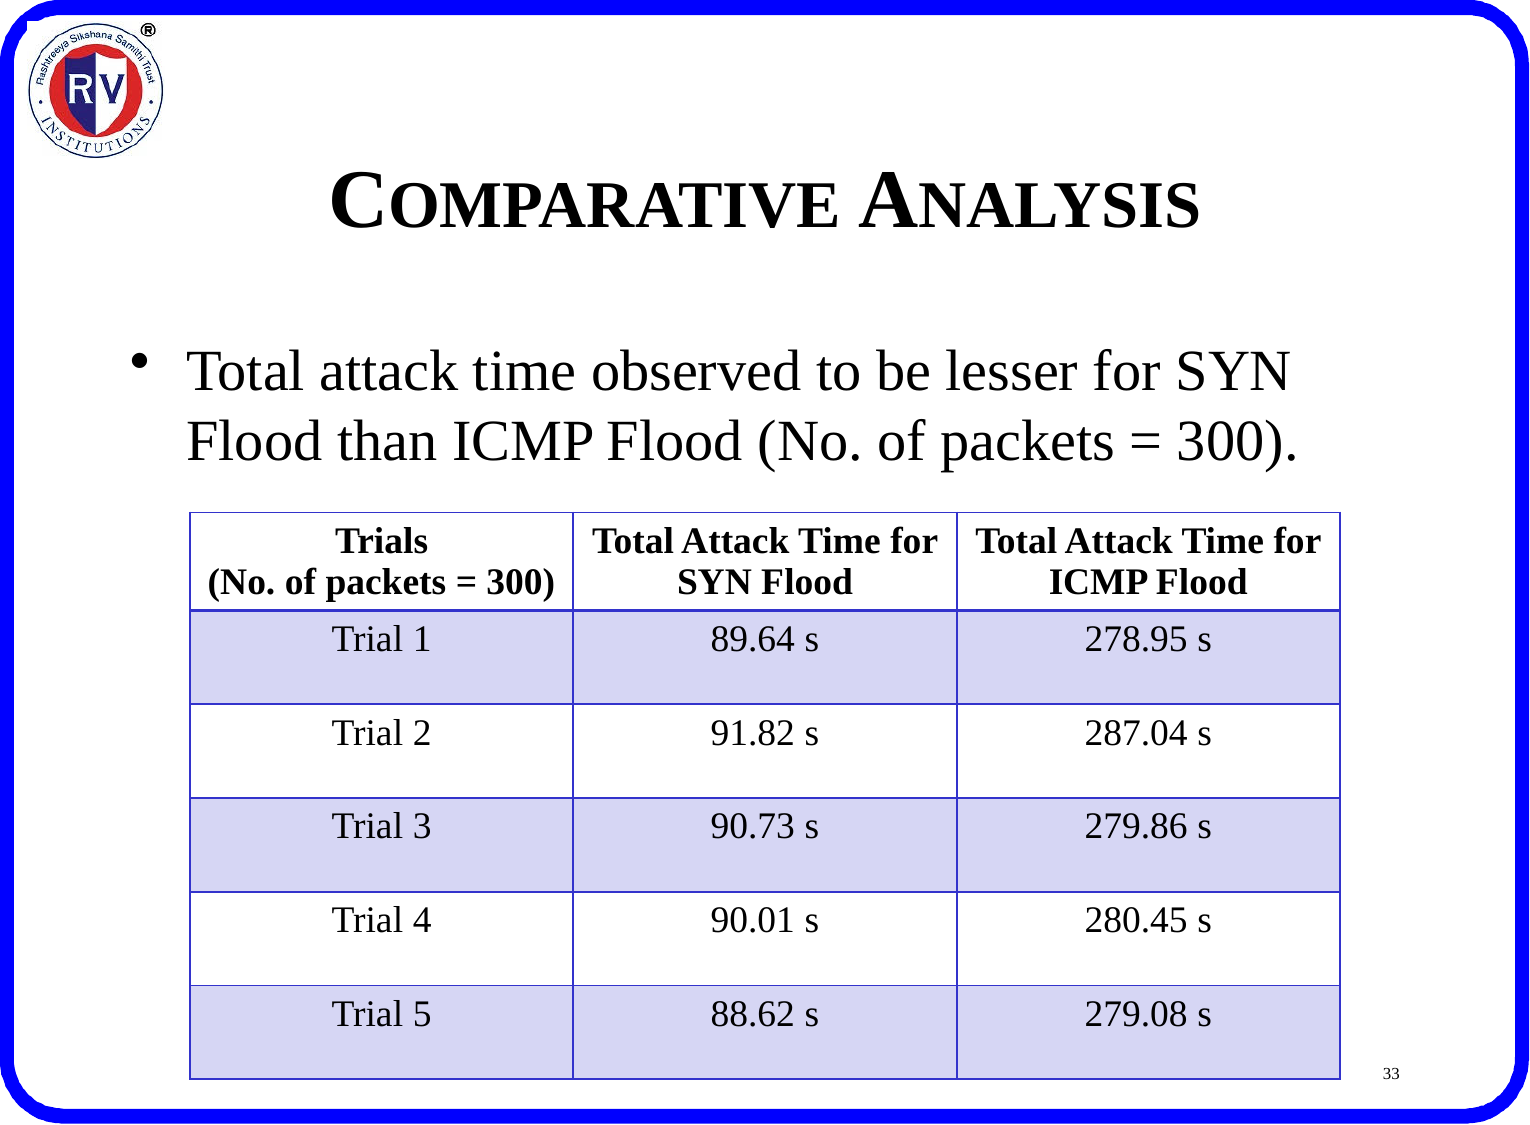

# COMPARATIVE ANALYSIS
Total attack time observed to be lesser for SYN Flood than ICMP Flood (No. of packets = 300).

| Trials (No. of packets = 300) | Total Attack Time for SYN Flood | Total Attack Time for ICMP Flood |
| --- | --- | --- |
| Trial 1 | 89.64 s | 278.95 s |
| Trial 2 | 91.82 s | 287.04 s |
| Trial 3 | 90.73 s | 279.86 s |
| Trial 4 | 90.01 s | 280.45 s |
| Trial 5 | 88.62 s | 279.08 s |
33